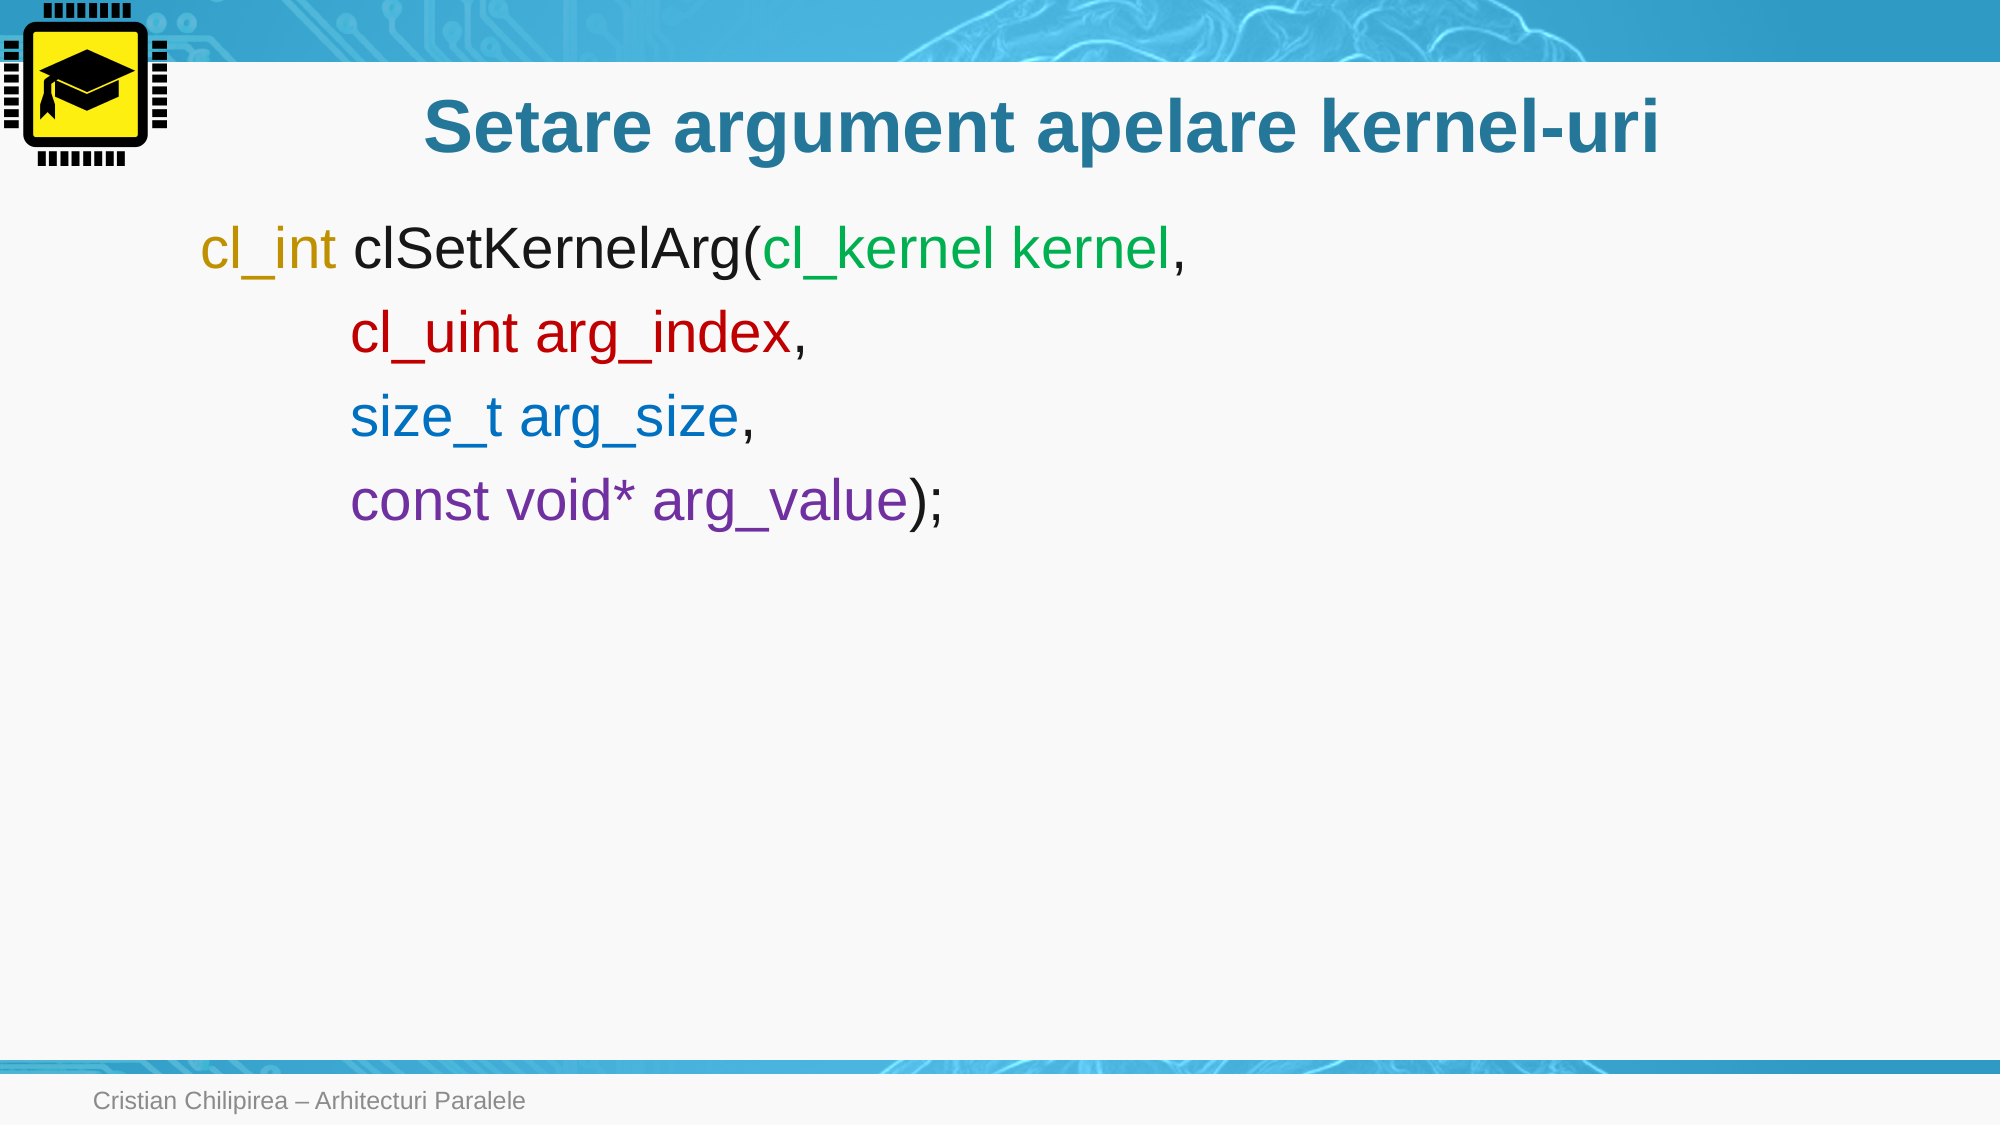

# Setare argument apelare kernel-uri
cl_int clSetKernelArg(cl_kernel kernel,
	cl_uint arg_index,
	size_t arg_size,
	const void* arg_value);
Cristian Chilipirea – Arhitecturi Paralele